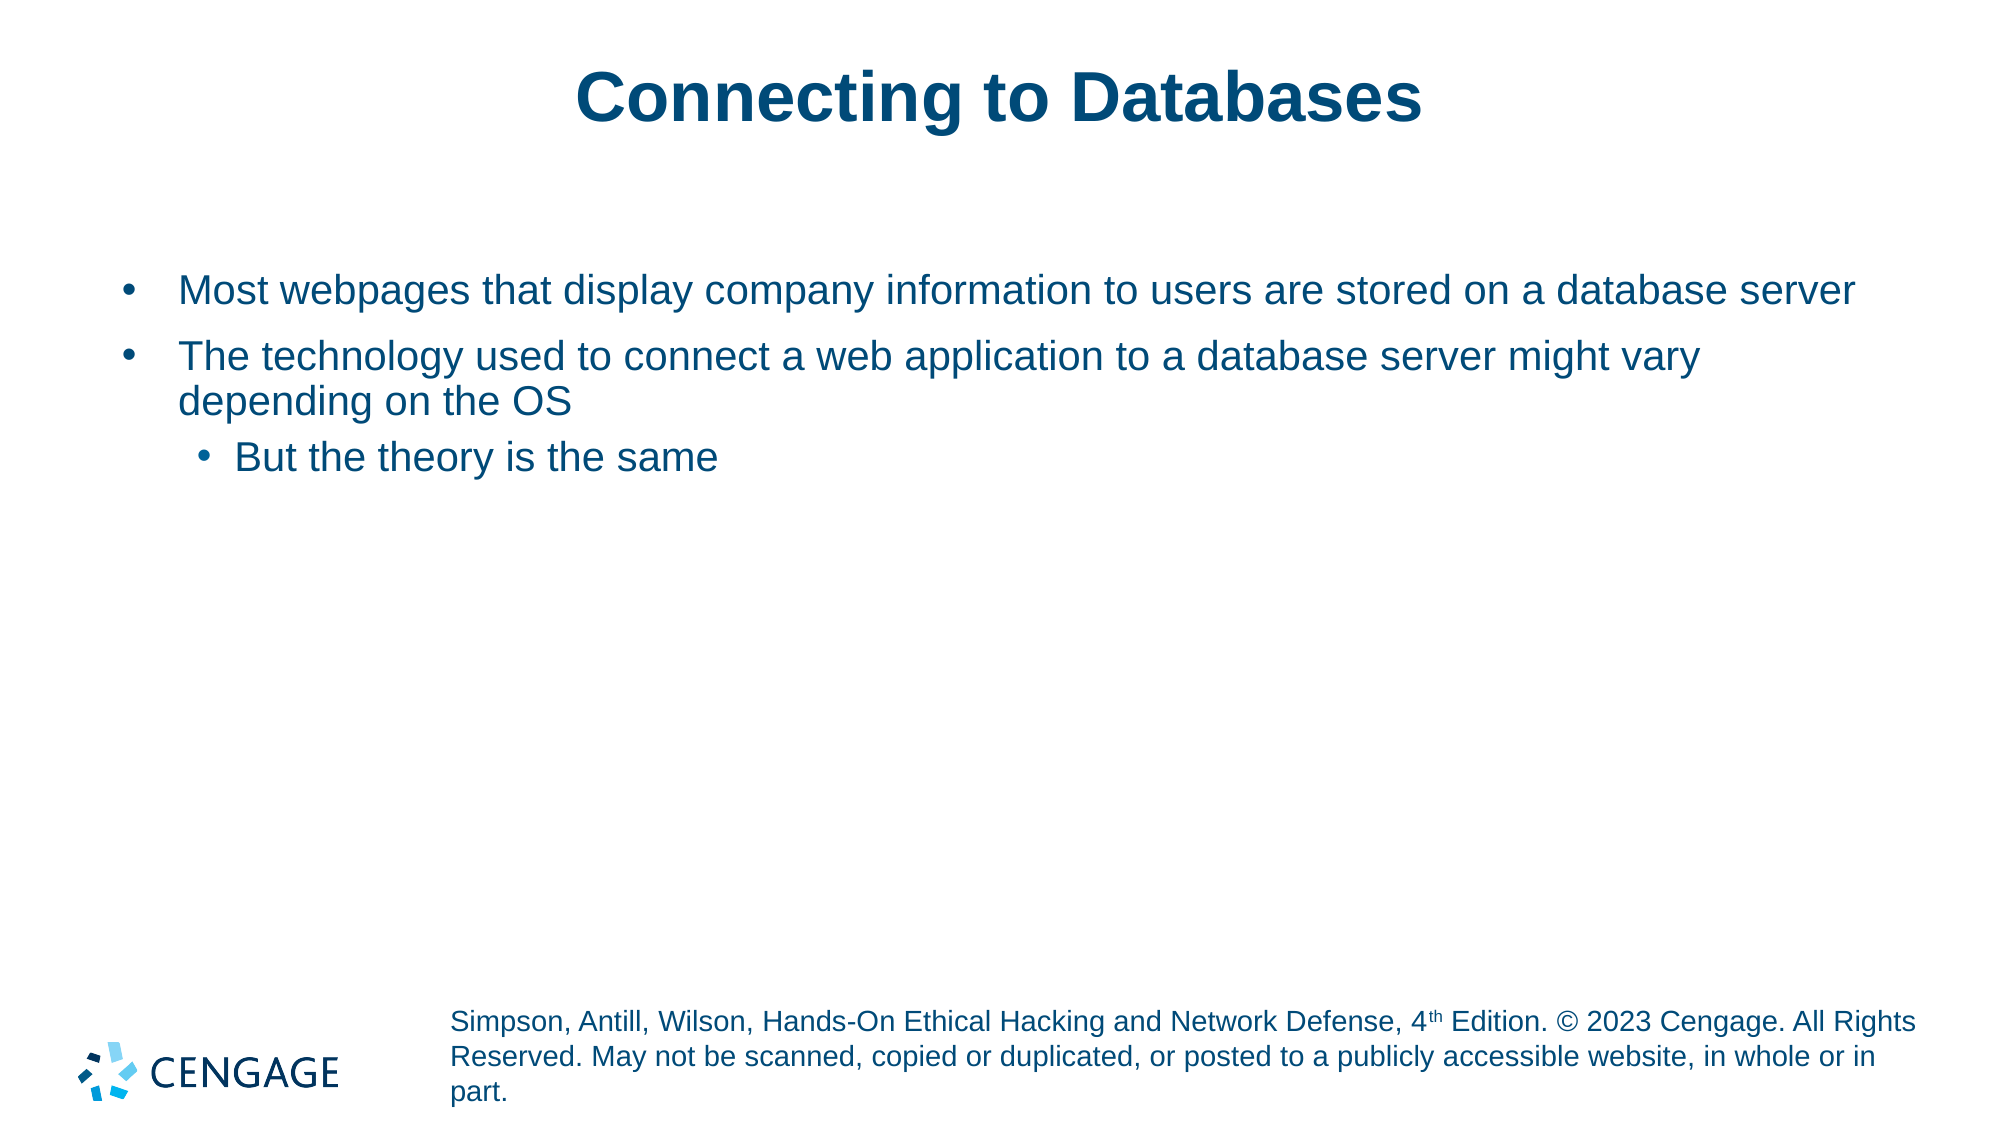

# Connecting to Databases
Most webpages that display company information to users are stored on a database server
The technology used to connect a web application to a database server might vary depending on the OS
But the theory is the same